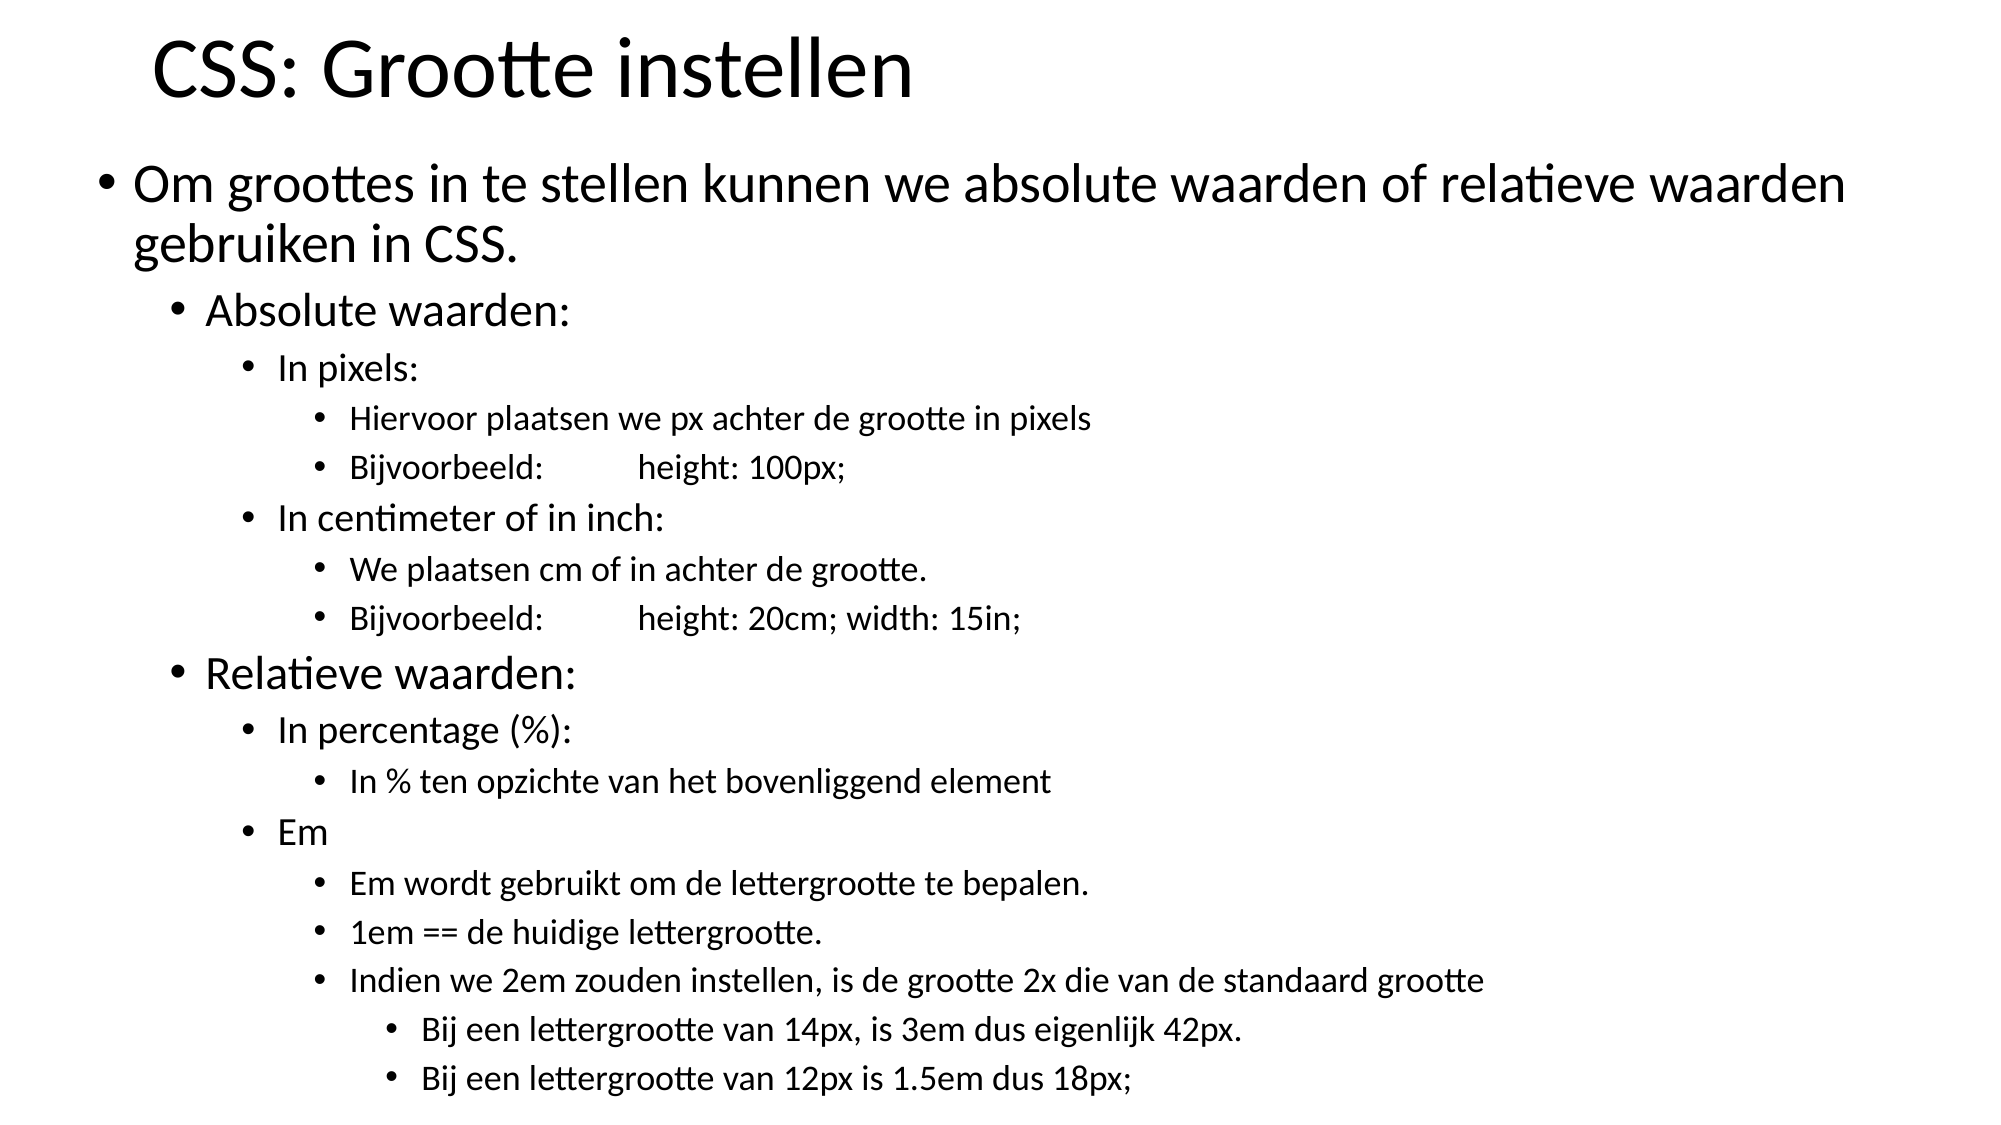

# CSS: Grootte instellen
Om groottes in te stellen kunnen we absolute waarden of relatieve waarden gebruiken in CSS.
Absolute waarden:
In pixels:
Hiervoor plaatsen we px achter de grootte in pixels
Bijvoorbeeld:	height: 100px;
In centimeter of in inch:
We plaatsen cm of in achter de grootte.
Bijvoorbeeld:	height: 20cm; width: 15in;
Relatieve waarden:
In percentage (%):
In % ten opzichte van het bovenliggend element
Em
Em wordt gebruikt om de lettergrootte te bepalen.
1em == de huidige lettergrootte.
Indien we 2em zouden instellen, is de grootte 2x die van de standaard grootte
Bij een lettergrootte van 14px, is 3em dus eigenlijk 42px.
Bij een lettergrootte van 12px is 1.5em dus 18px;